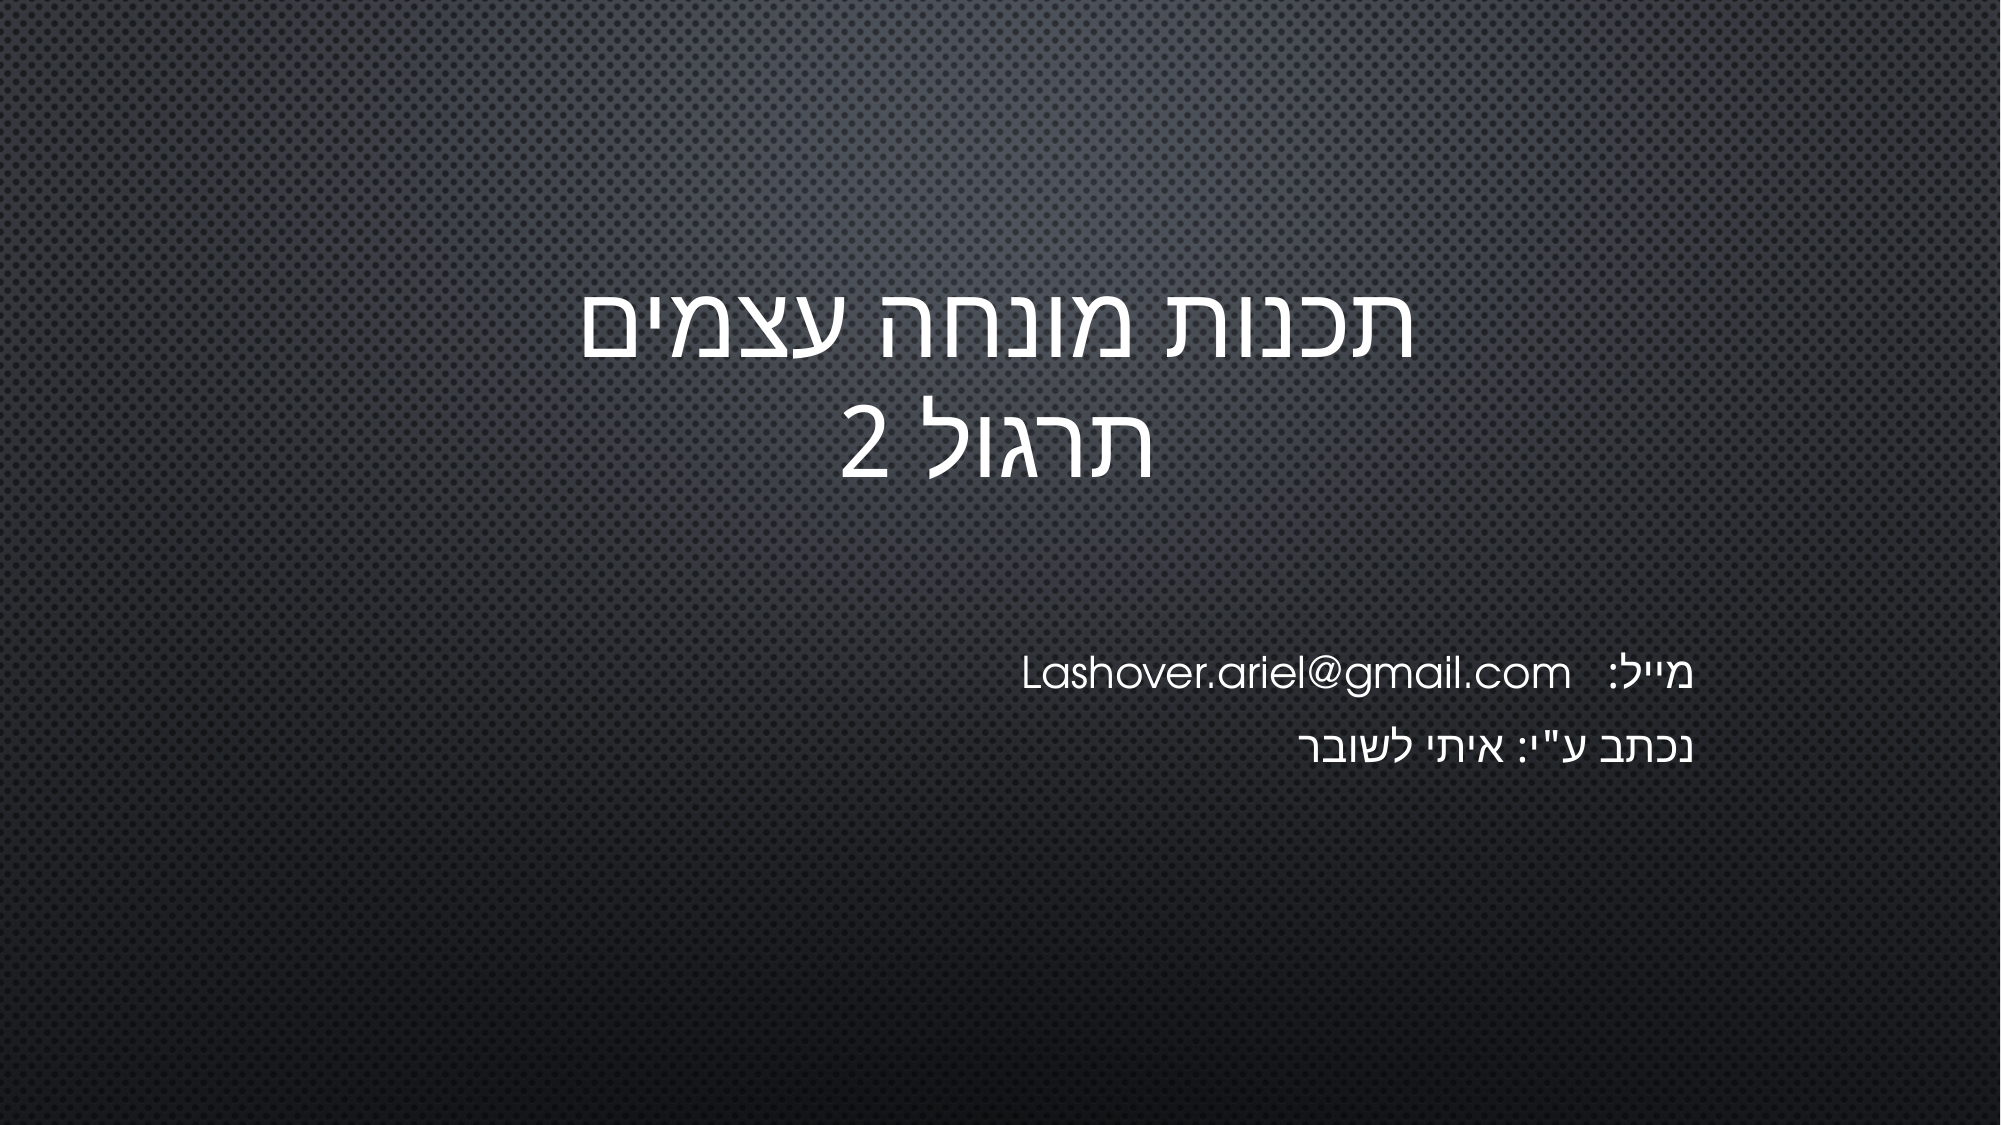

# תכנות מונחה עצמים תרגול 2
מייל:   Lashover.ariel@gmail.com
נכתב ע"י: איתי לשובר